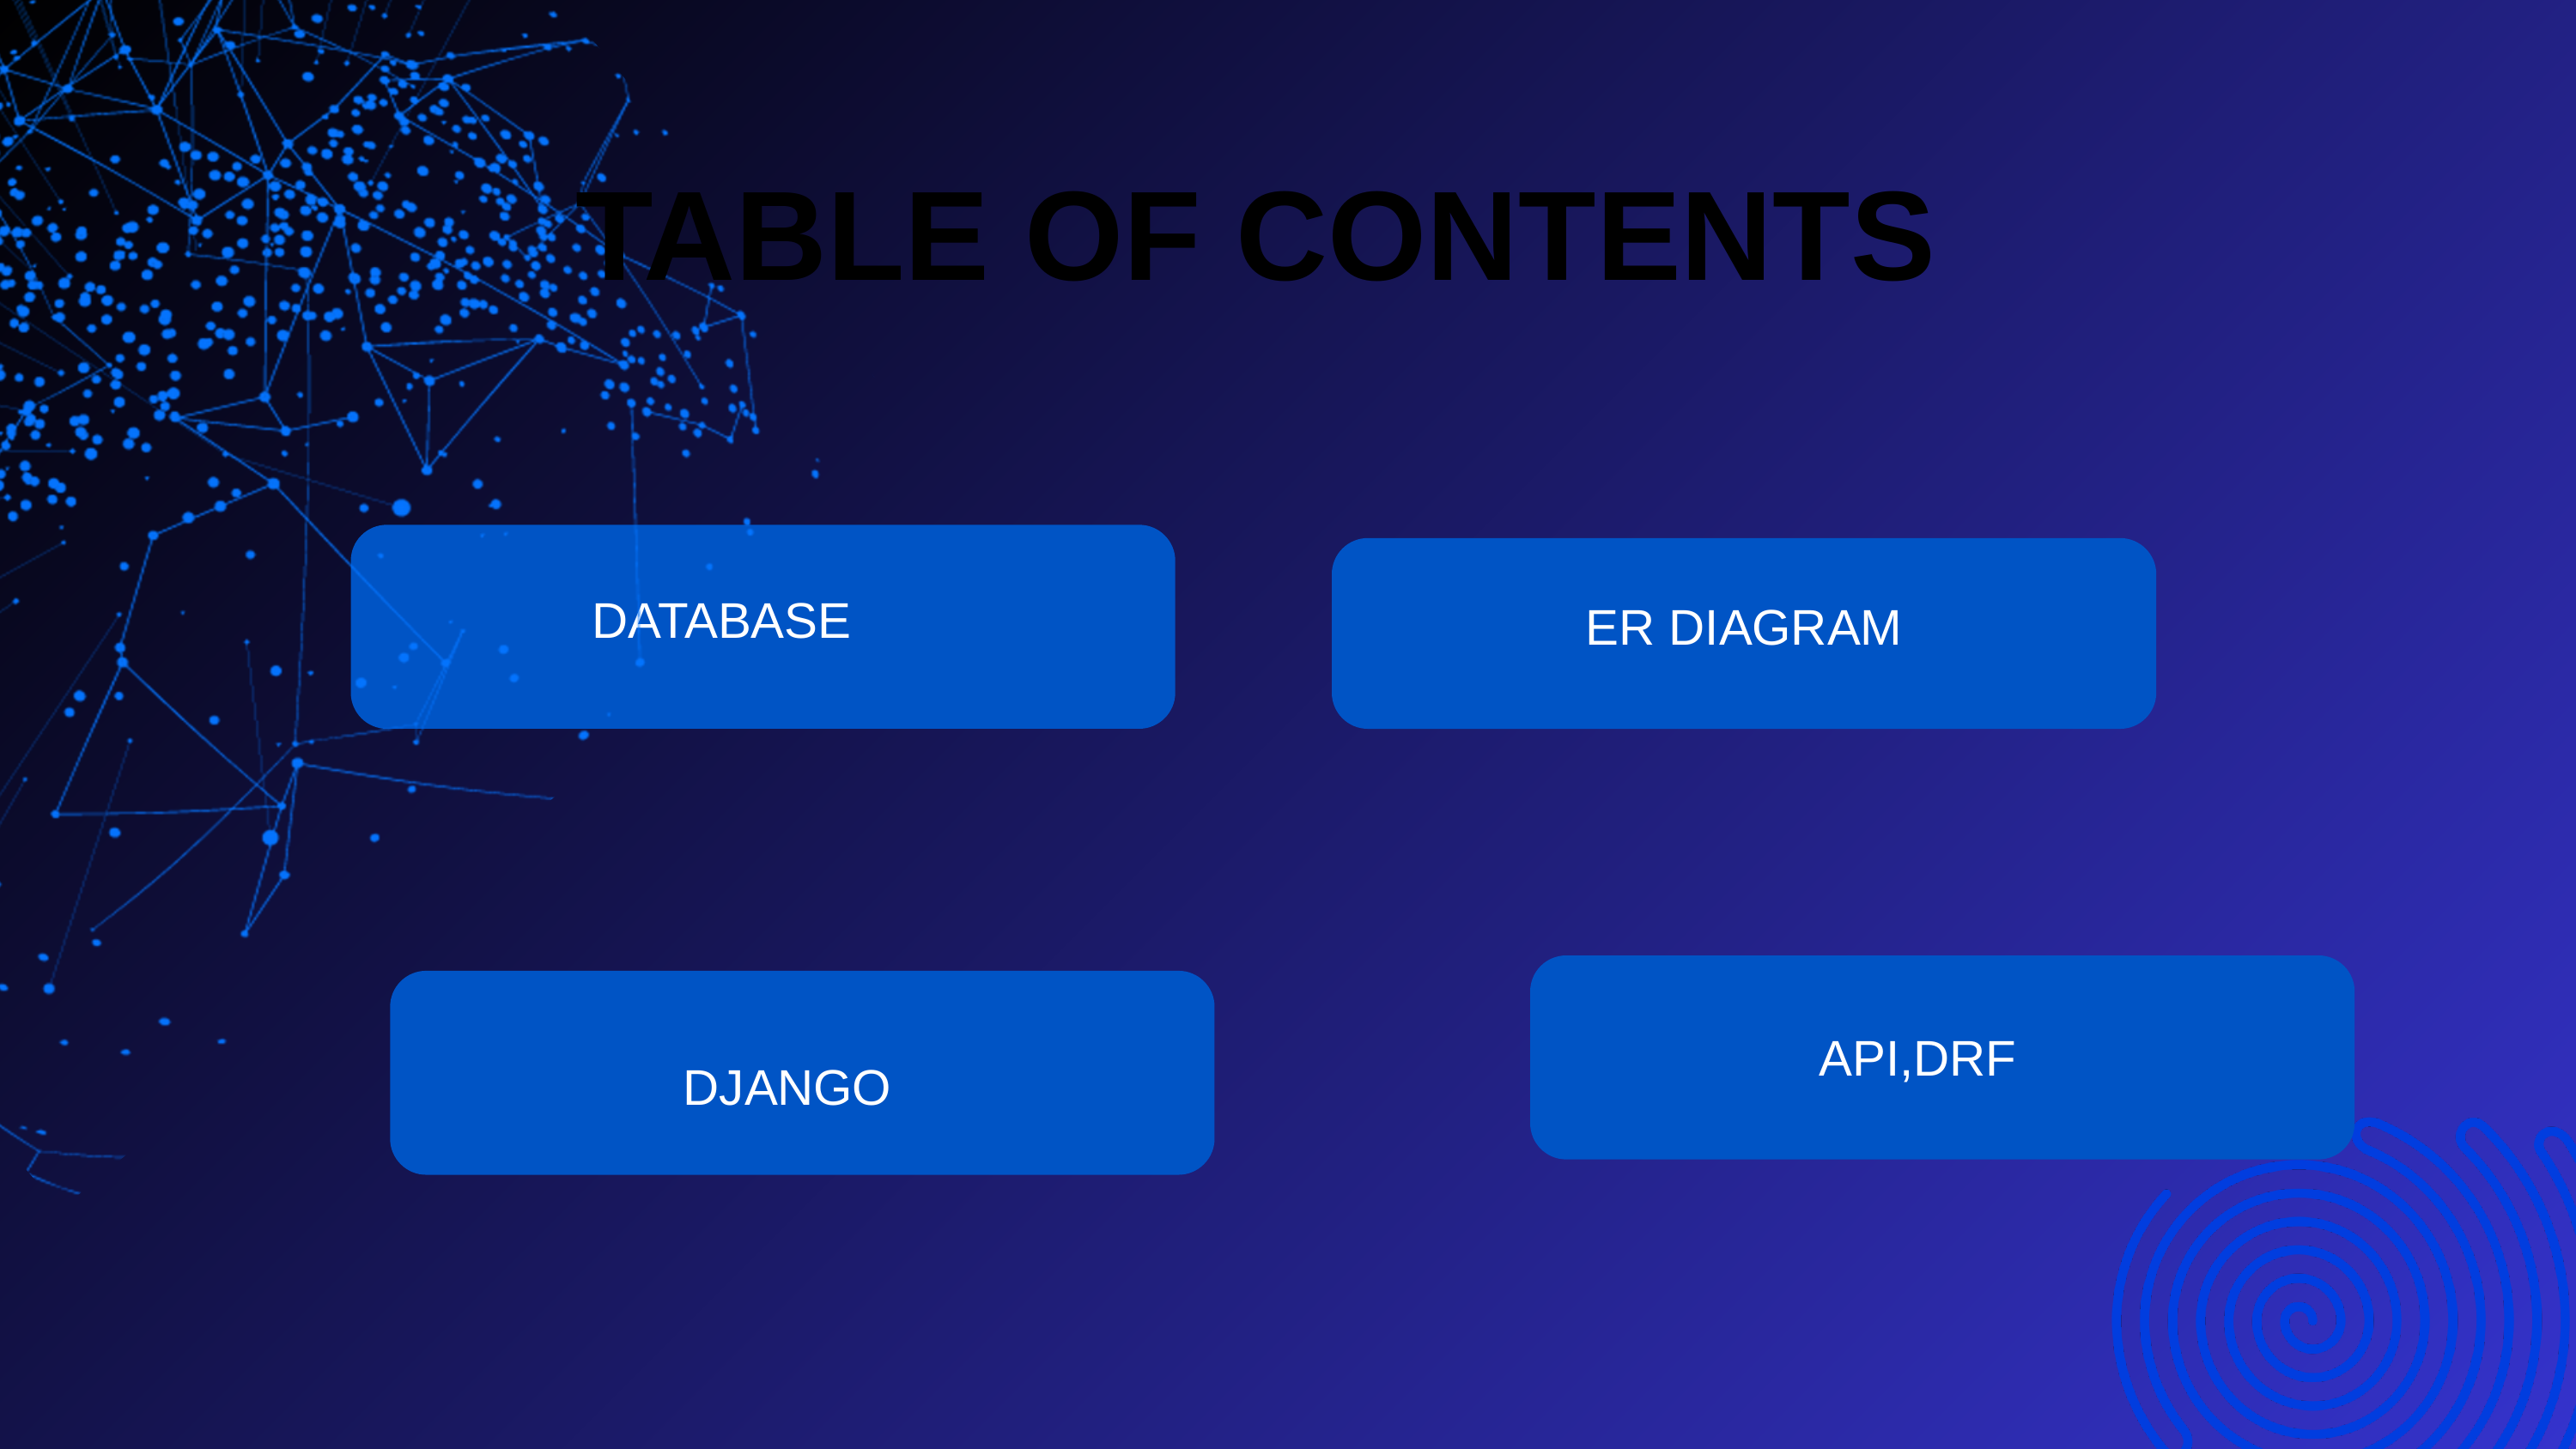

TABLE OF CONTENTS

DATABASE
ER DIAGRAM

API,DRF
DJANGO